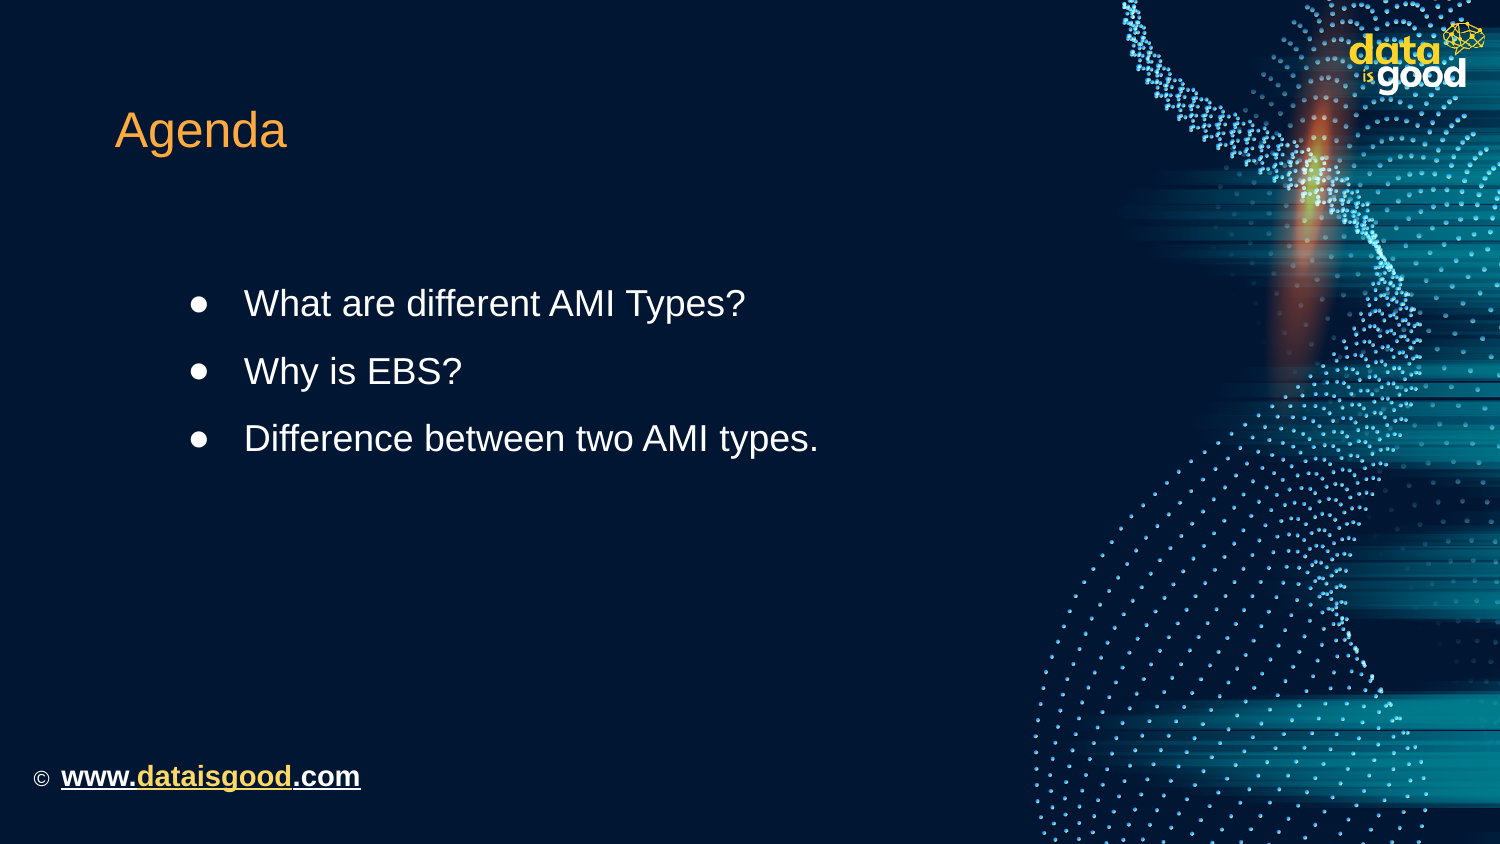

# Agenda
What are different AMI Types?
Why is EBS?
Difference between two AMI types.